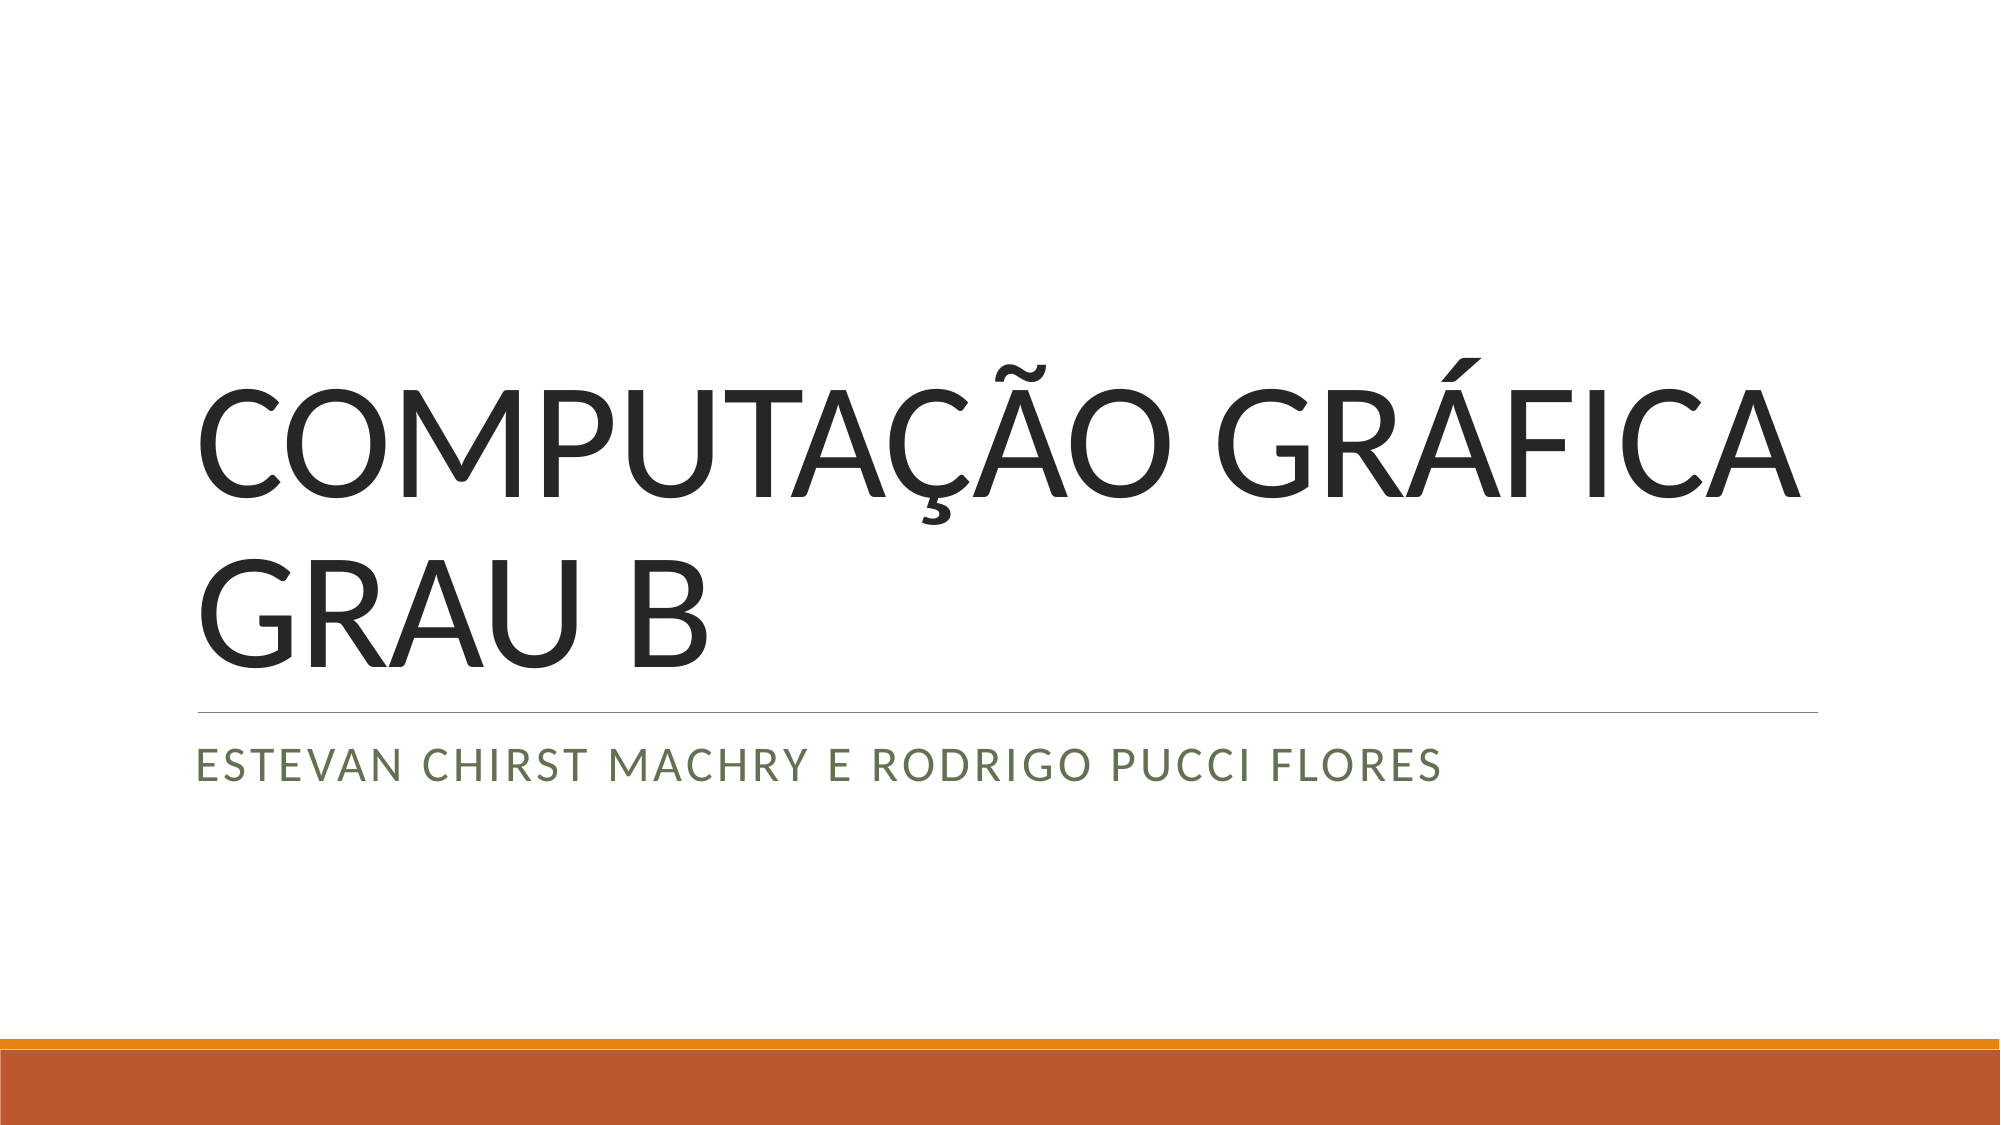

# COMPUTAÇÃO GRÁFICA GRAU B
Estevan Chirst machry e rodrigo pucci flores